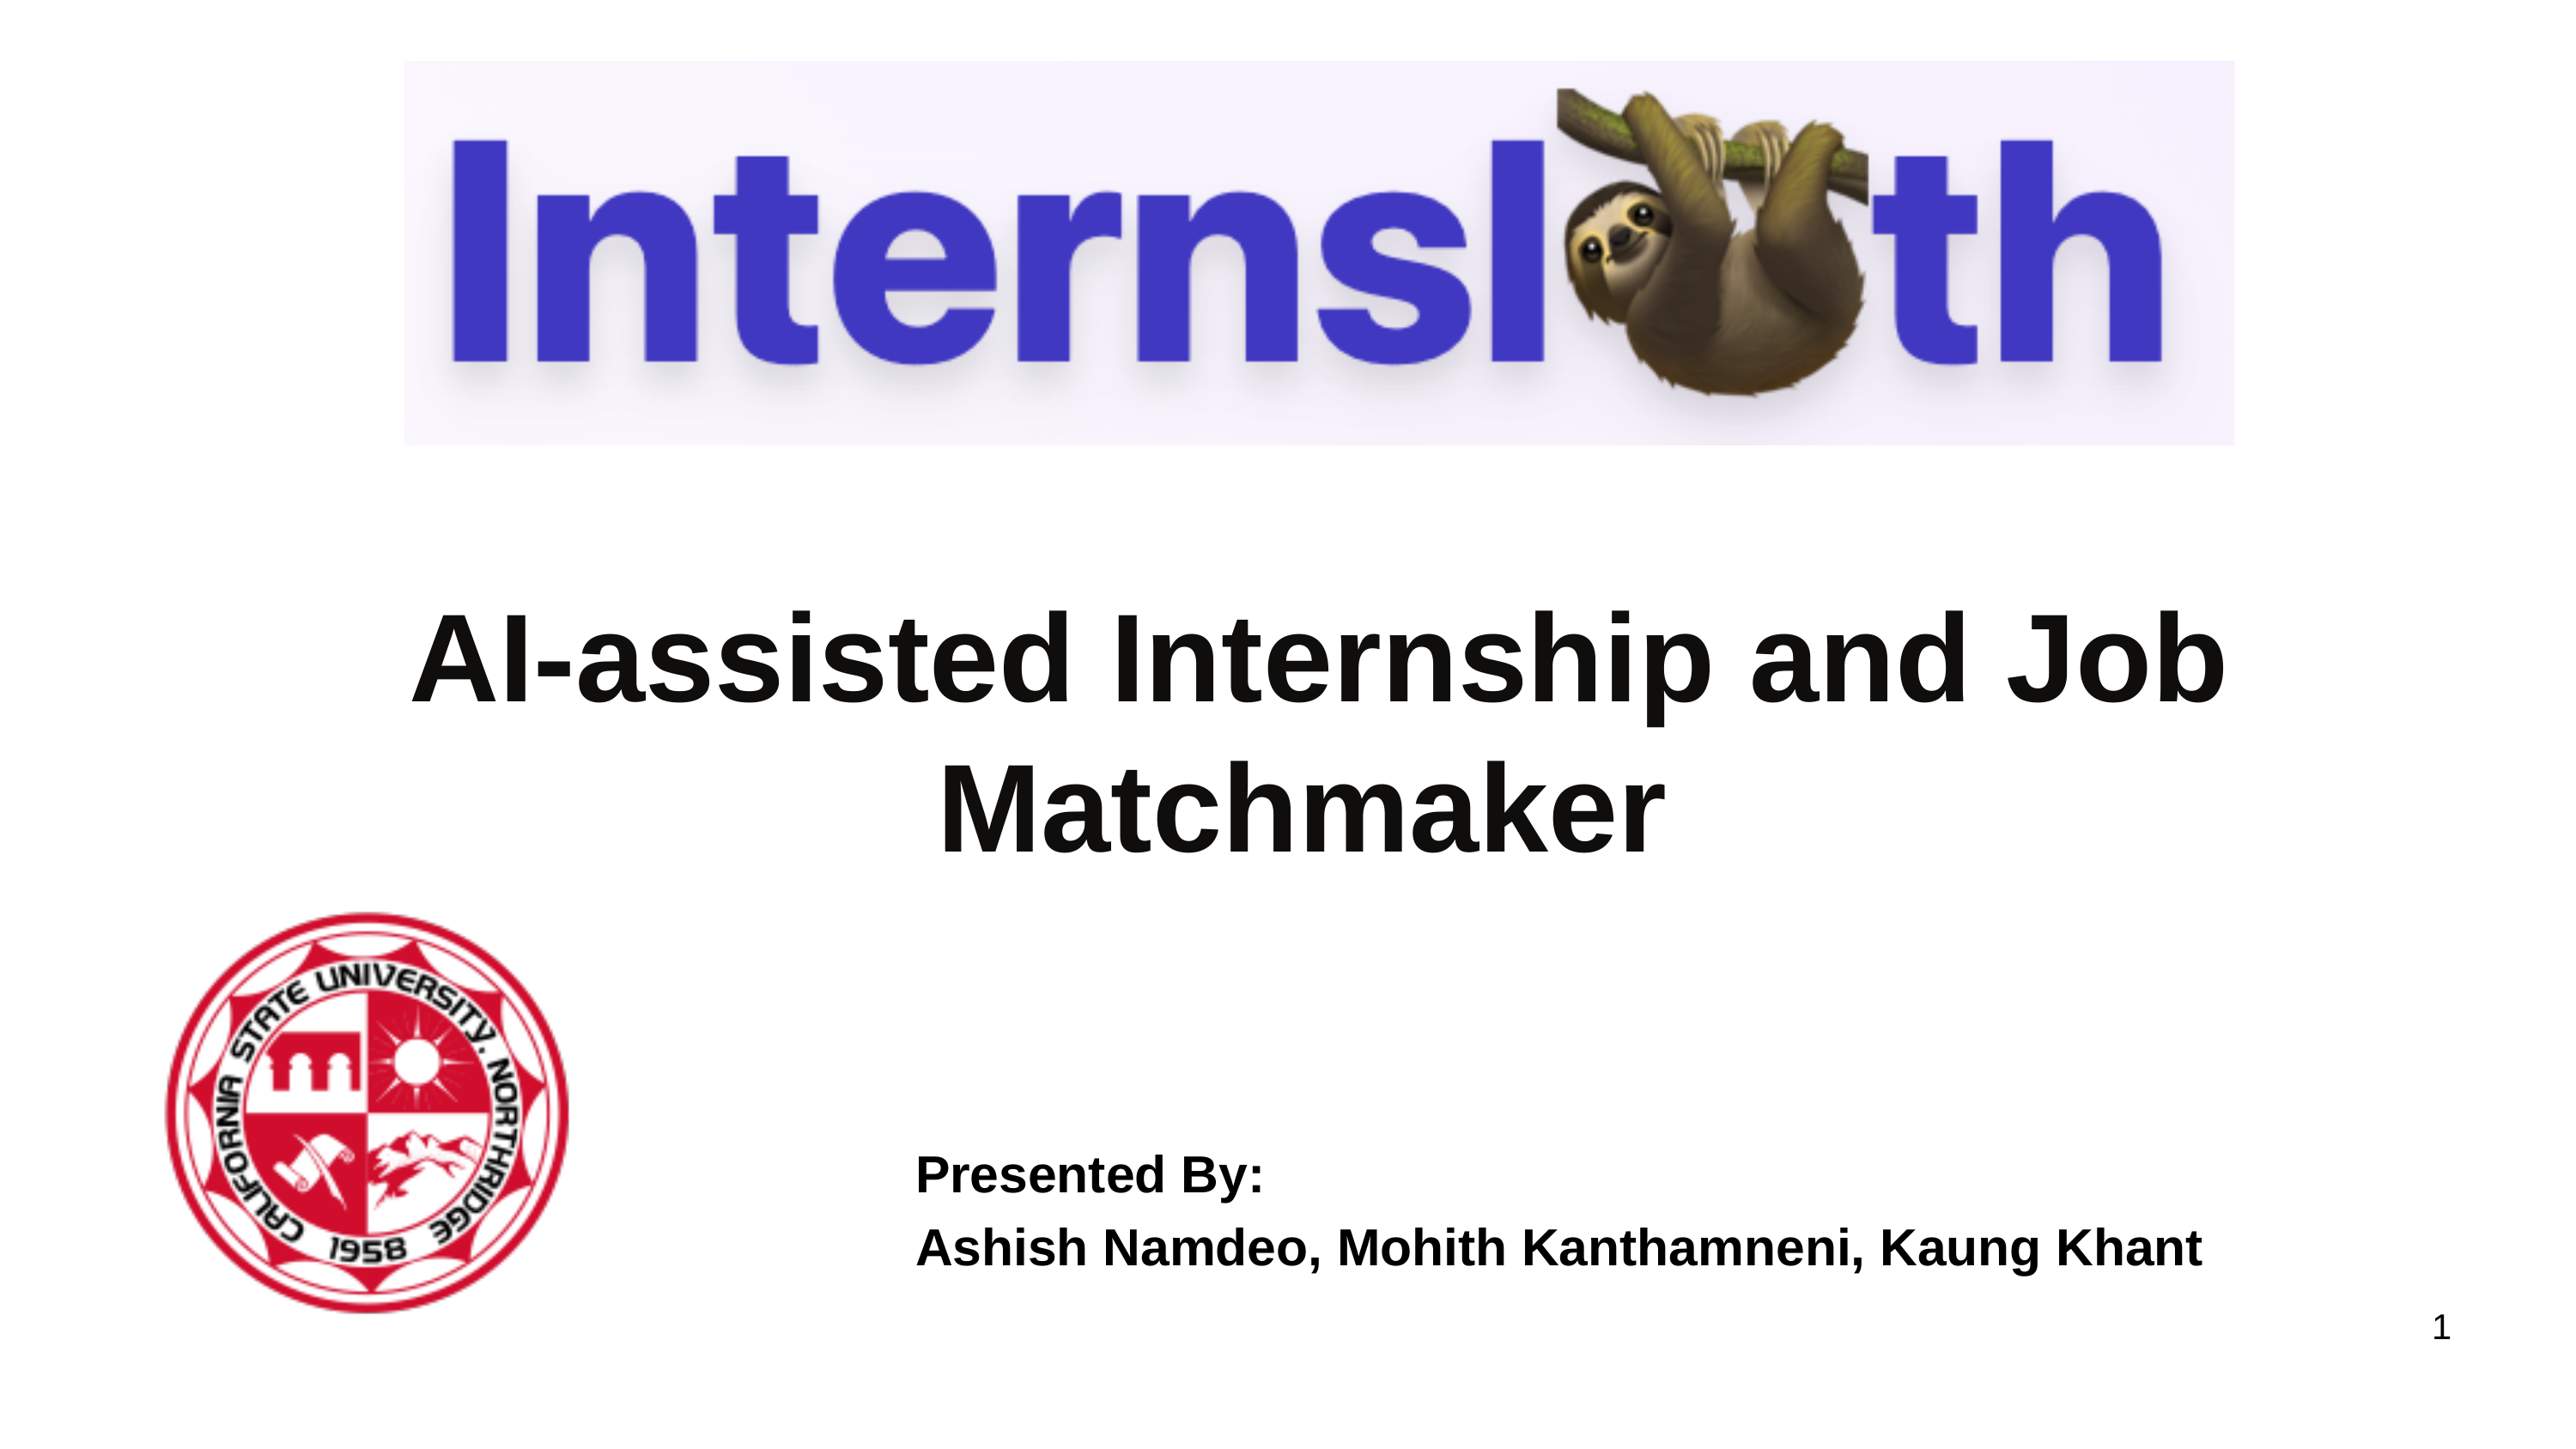

AI-assisted Internship and Job Matchmaker

Presented By:
Ashish Namdeo, Mohith Kanthamneni, Kaung Khant
1